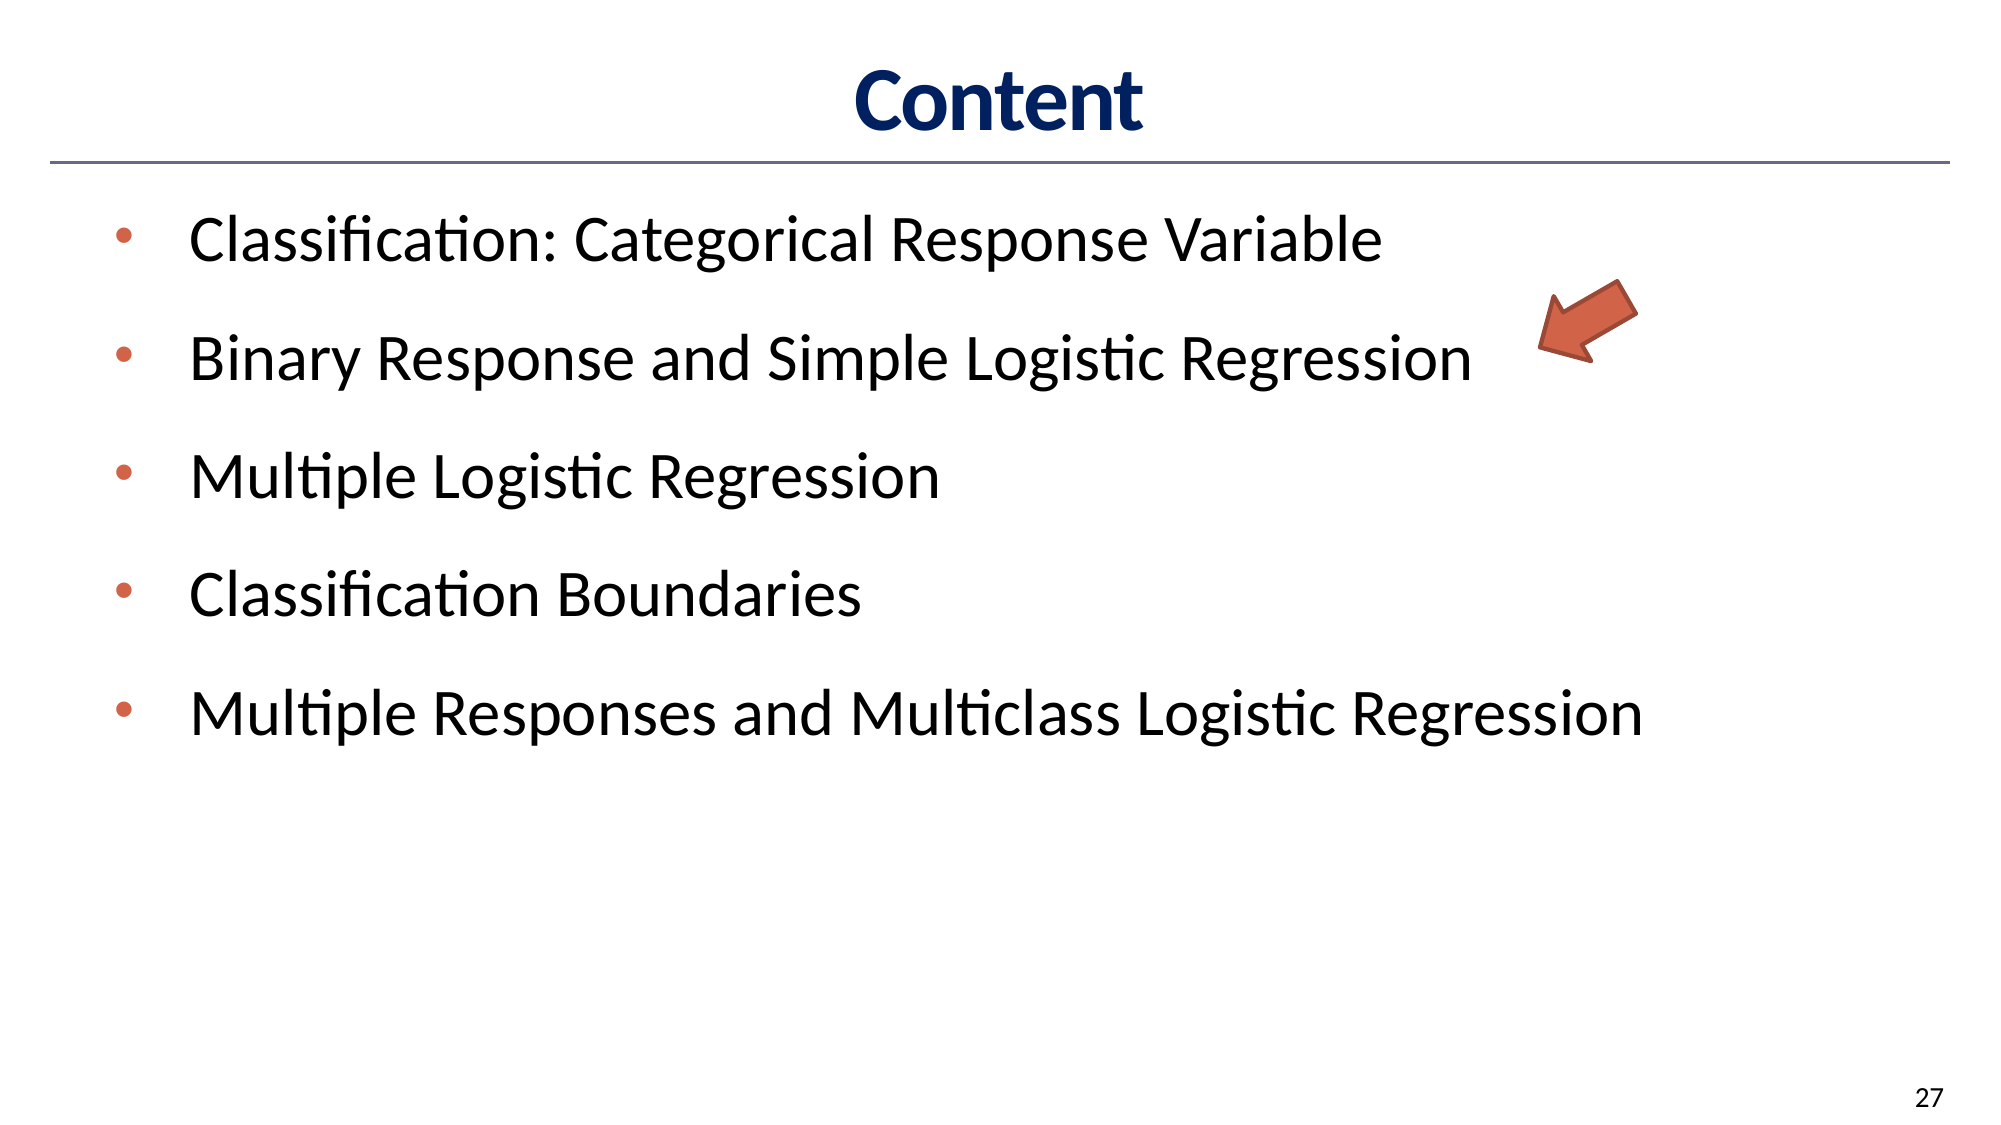

# Content
Classification: Categorical Response Variable
Binary Response and Simple Logistic Regression
Multiple Logistic Regression
Classification Boundaries
Multiple Responses and Multiclass Logistic Regression

27